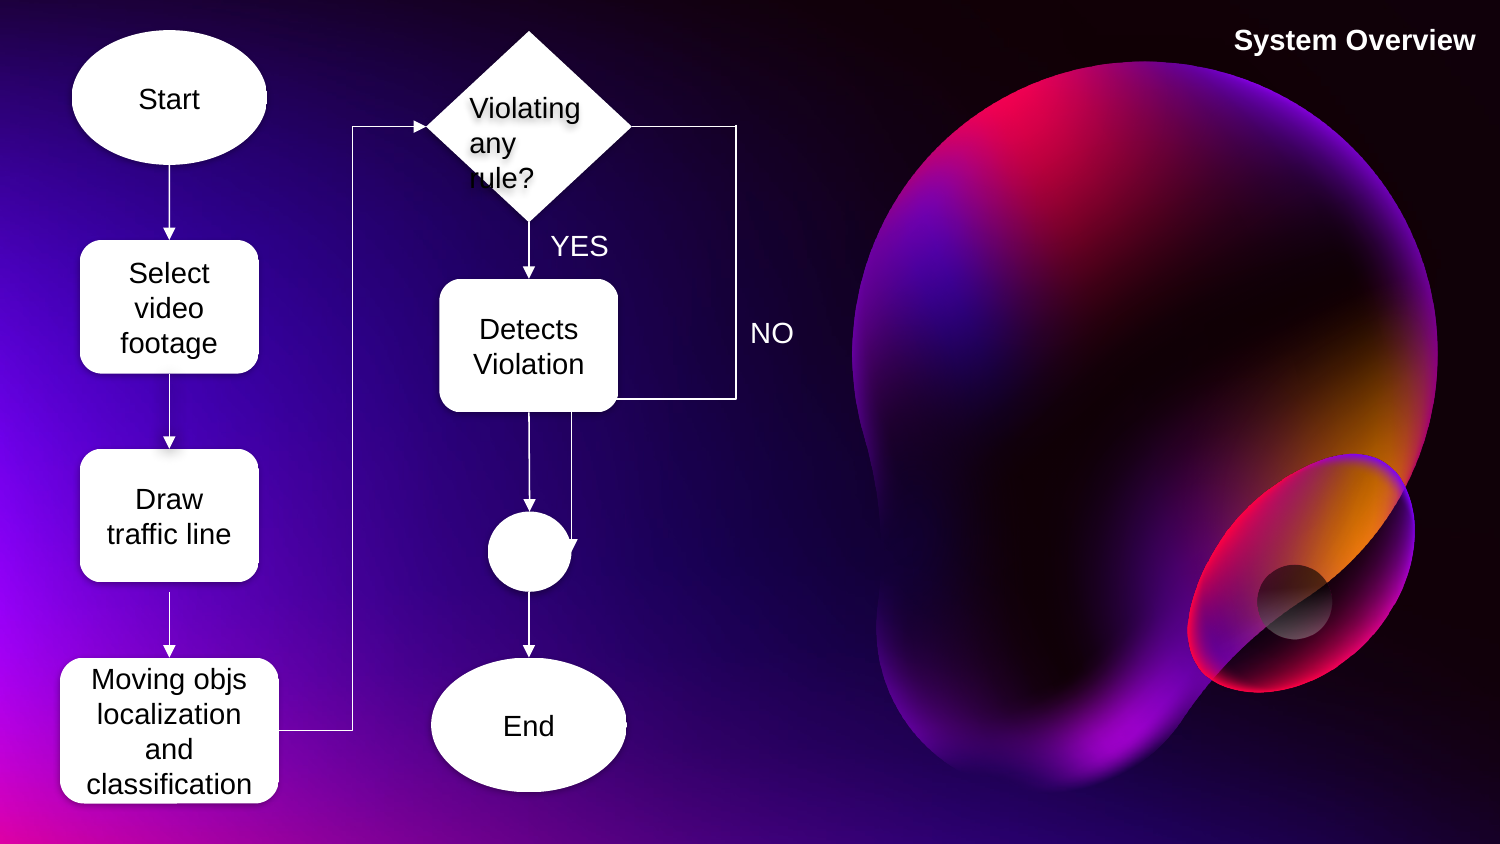

System Overview
Start

Violating
any rule?
YES
Select video footage
Detects
Violation
NO
Draw traffic line

Moving objs localization and classification
End